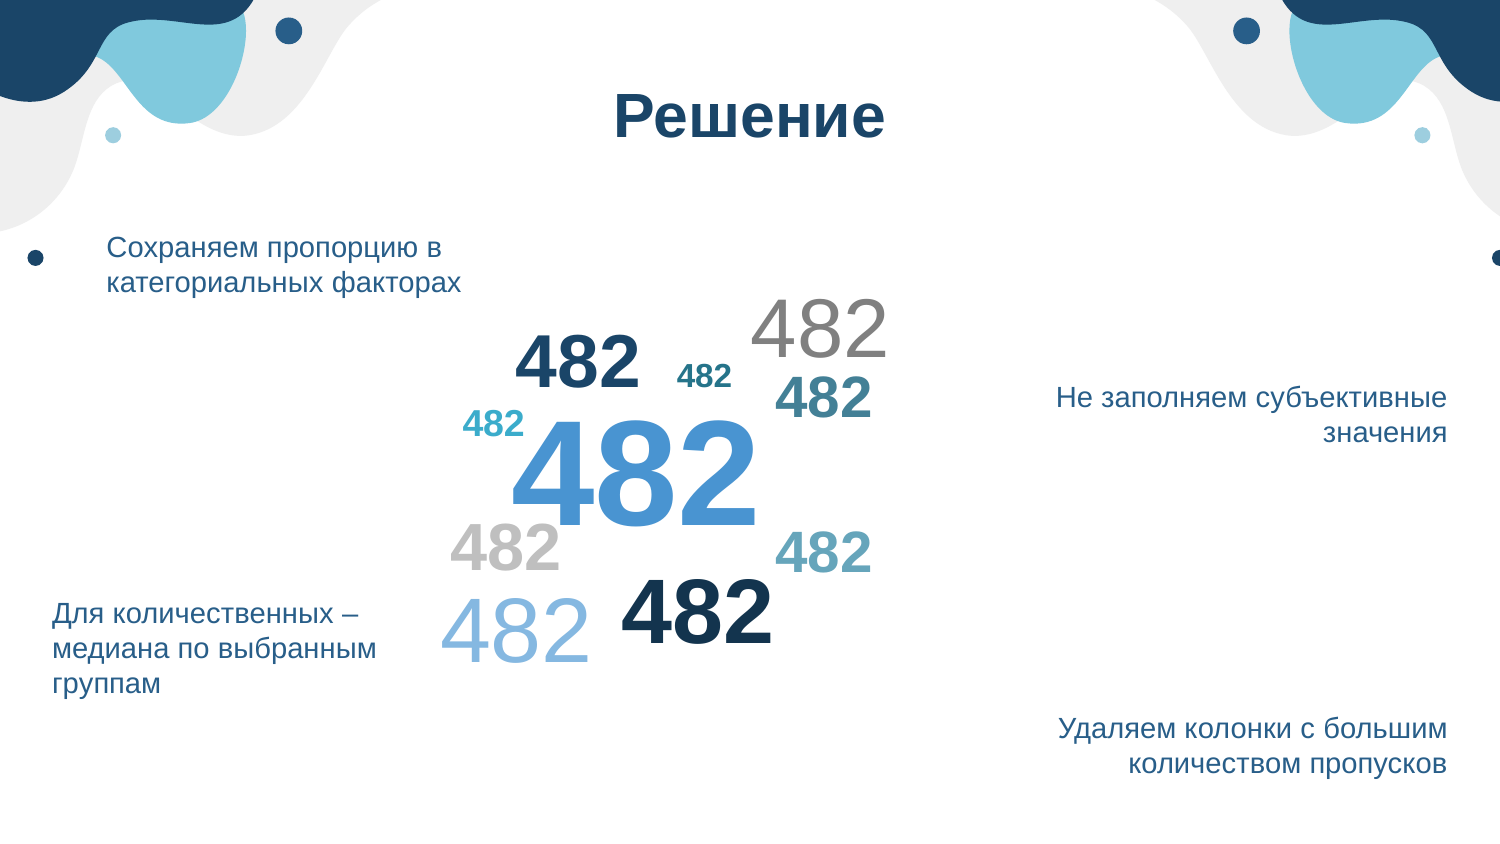

# Решение
Сохраняем пропорцию в категориальных факторах
482
482
482
482
482
Не заполняем субъективные значения
482
482
482
482
482
Для количественных – медиана по выбранным группам
Удаляем колонки с большим количеством пропусков